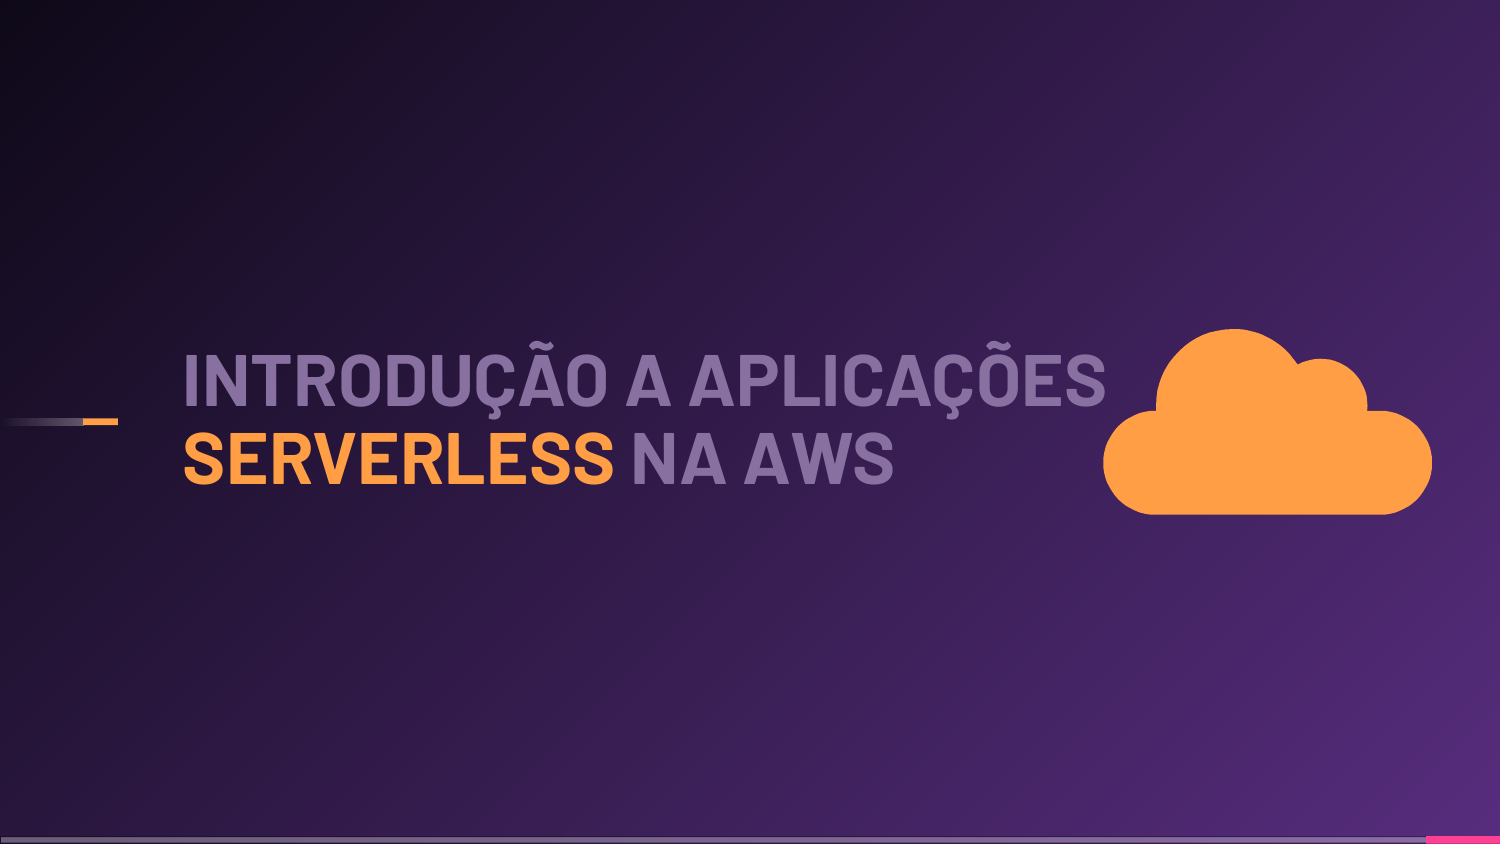

# INTRODUÇÃO A APLICAÇÕES SERVERLESS NA AWS